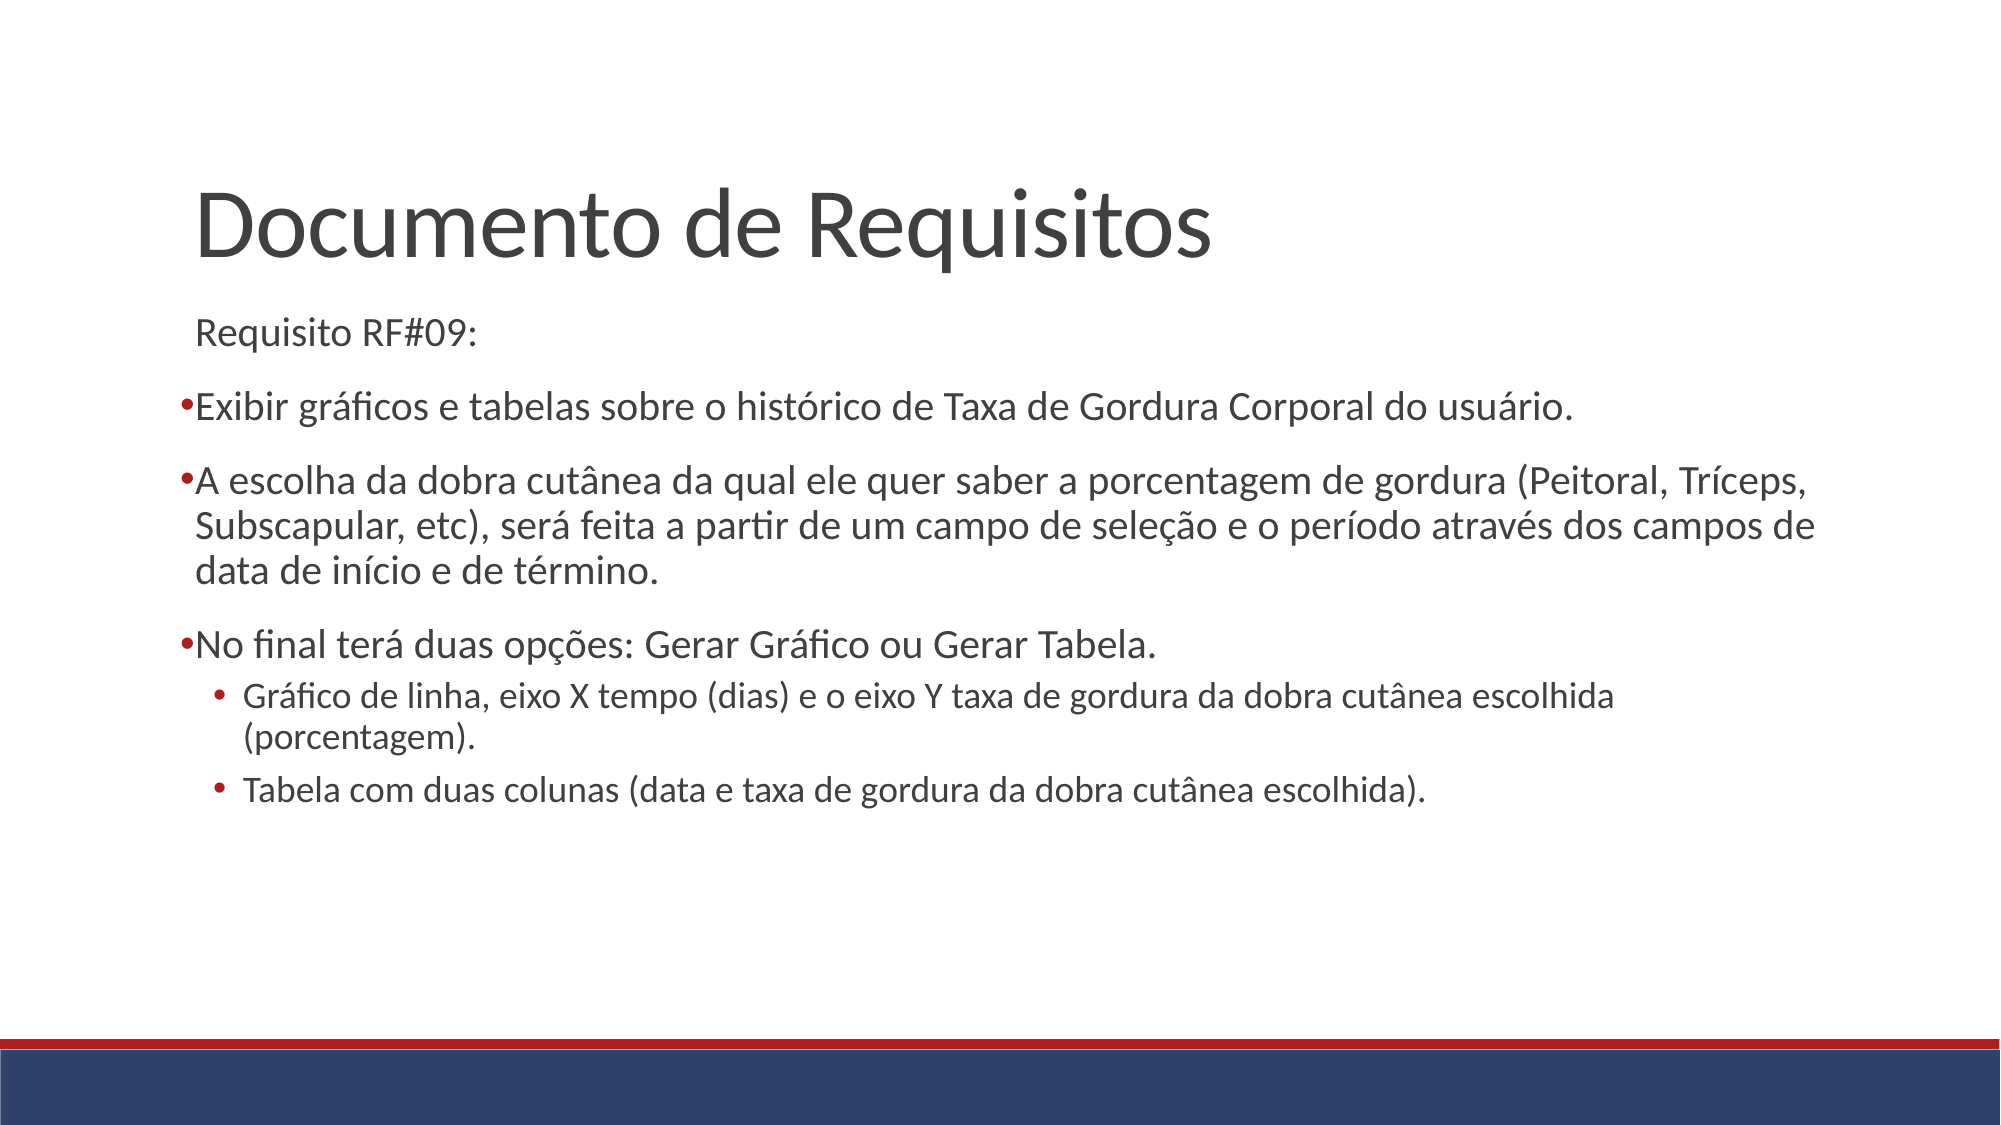

Documento de Requisitos
Requisito RF#09:
Exibir gráficos e tabelas sobre o histórico de Taxa de Gordura Corporal do usuário.
A escolha da dobra cutânea da qual ele quer saber a porcentagem de gordura (Peitoral, Tríceps, Subscapular, etc), será feita a partir de um campo de seleção e o período através dos campos de data de início e de término.
No final terá duas opções: Gerar Gráfico ou Gerar Tabela.
Gráfico de linha, eixo X tempo (dias) e o eixo Y taxa de gordura da dobra cutânea escolhida (porcentagem).
Tabela com duas colunas (data e taxa de gordura da dobra cutânea escolhida).